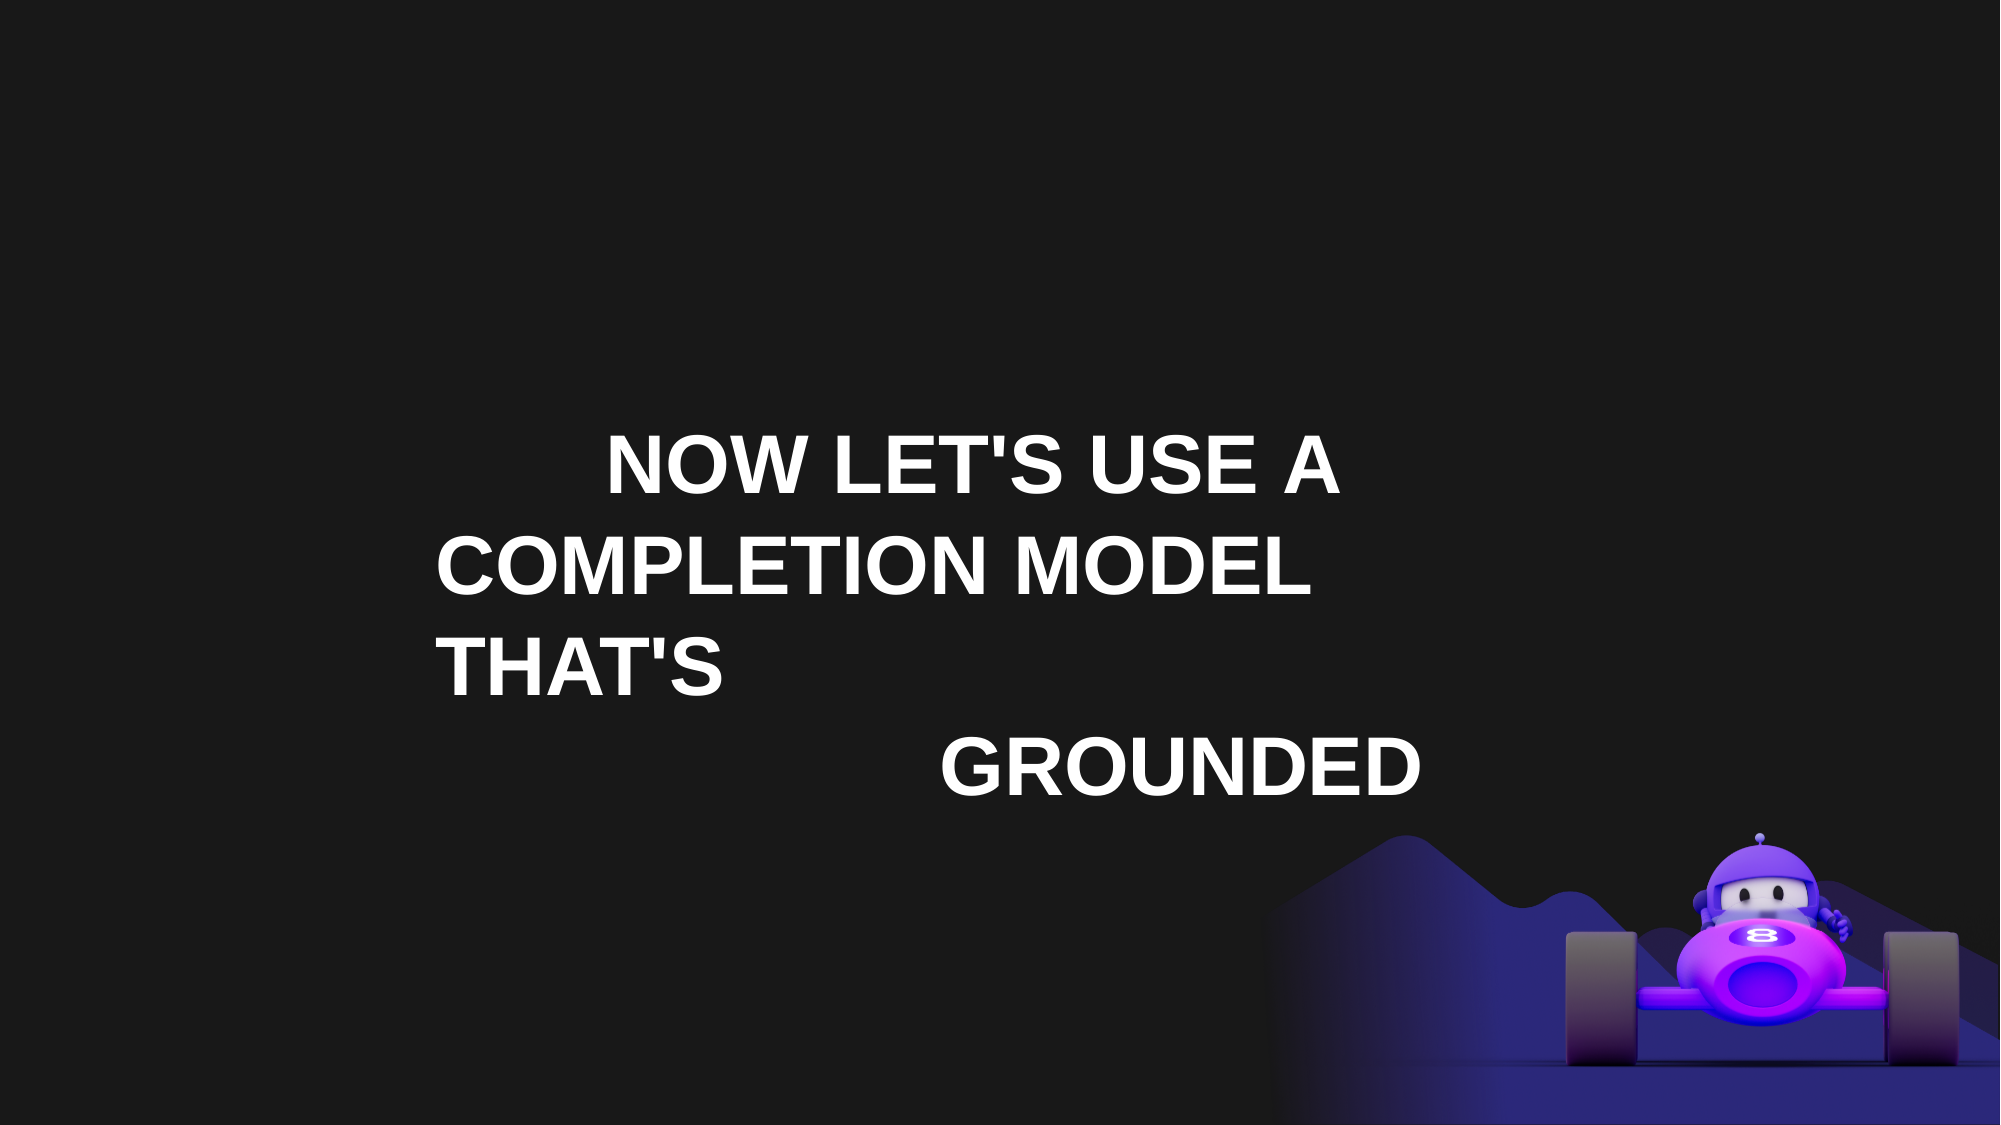

# NOW LET'S USE A COMPLETION MODEL THAT'S
GROUNDED